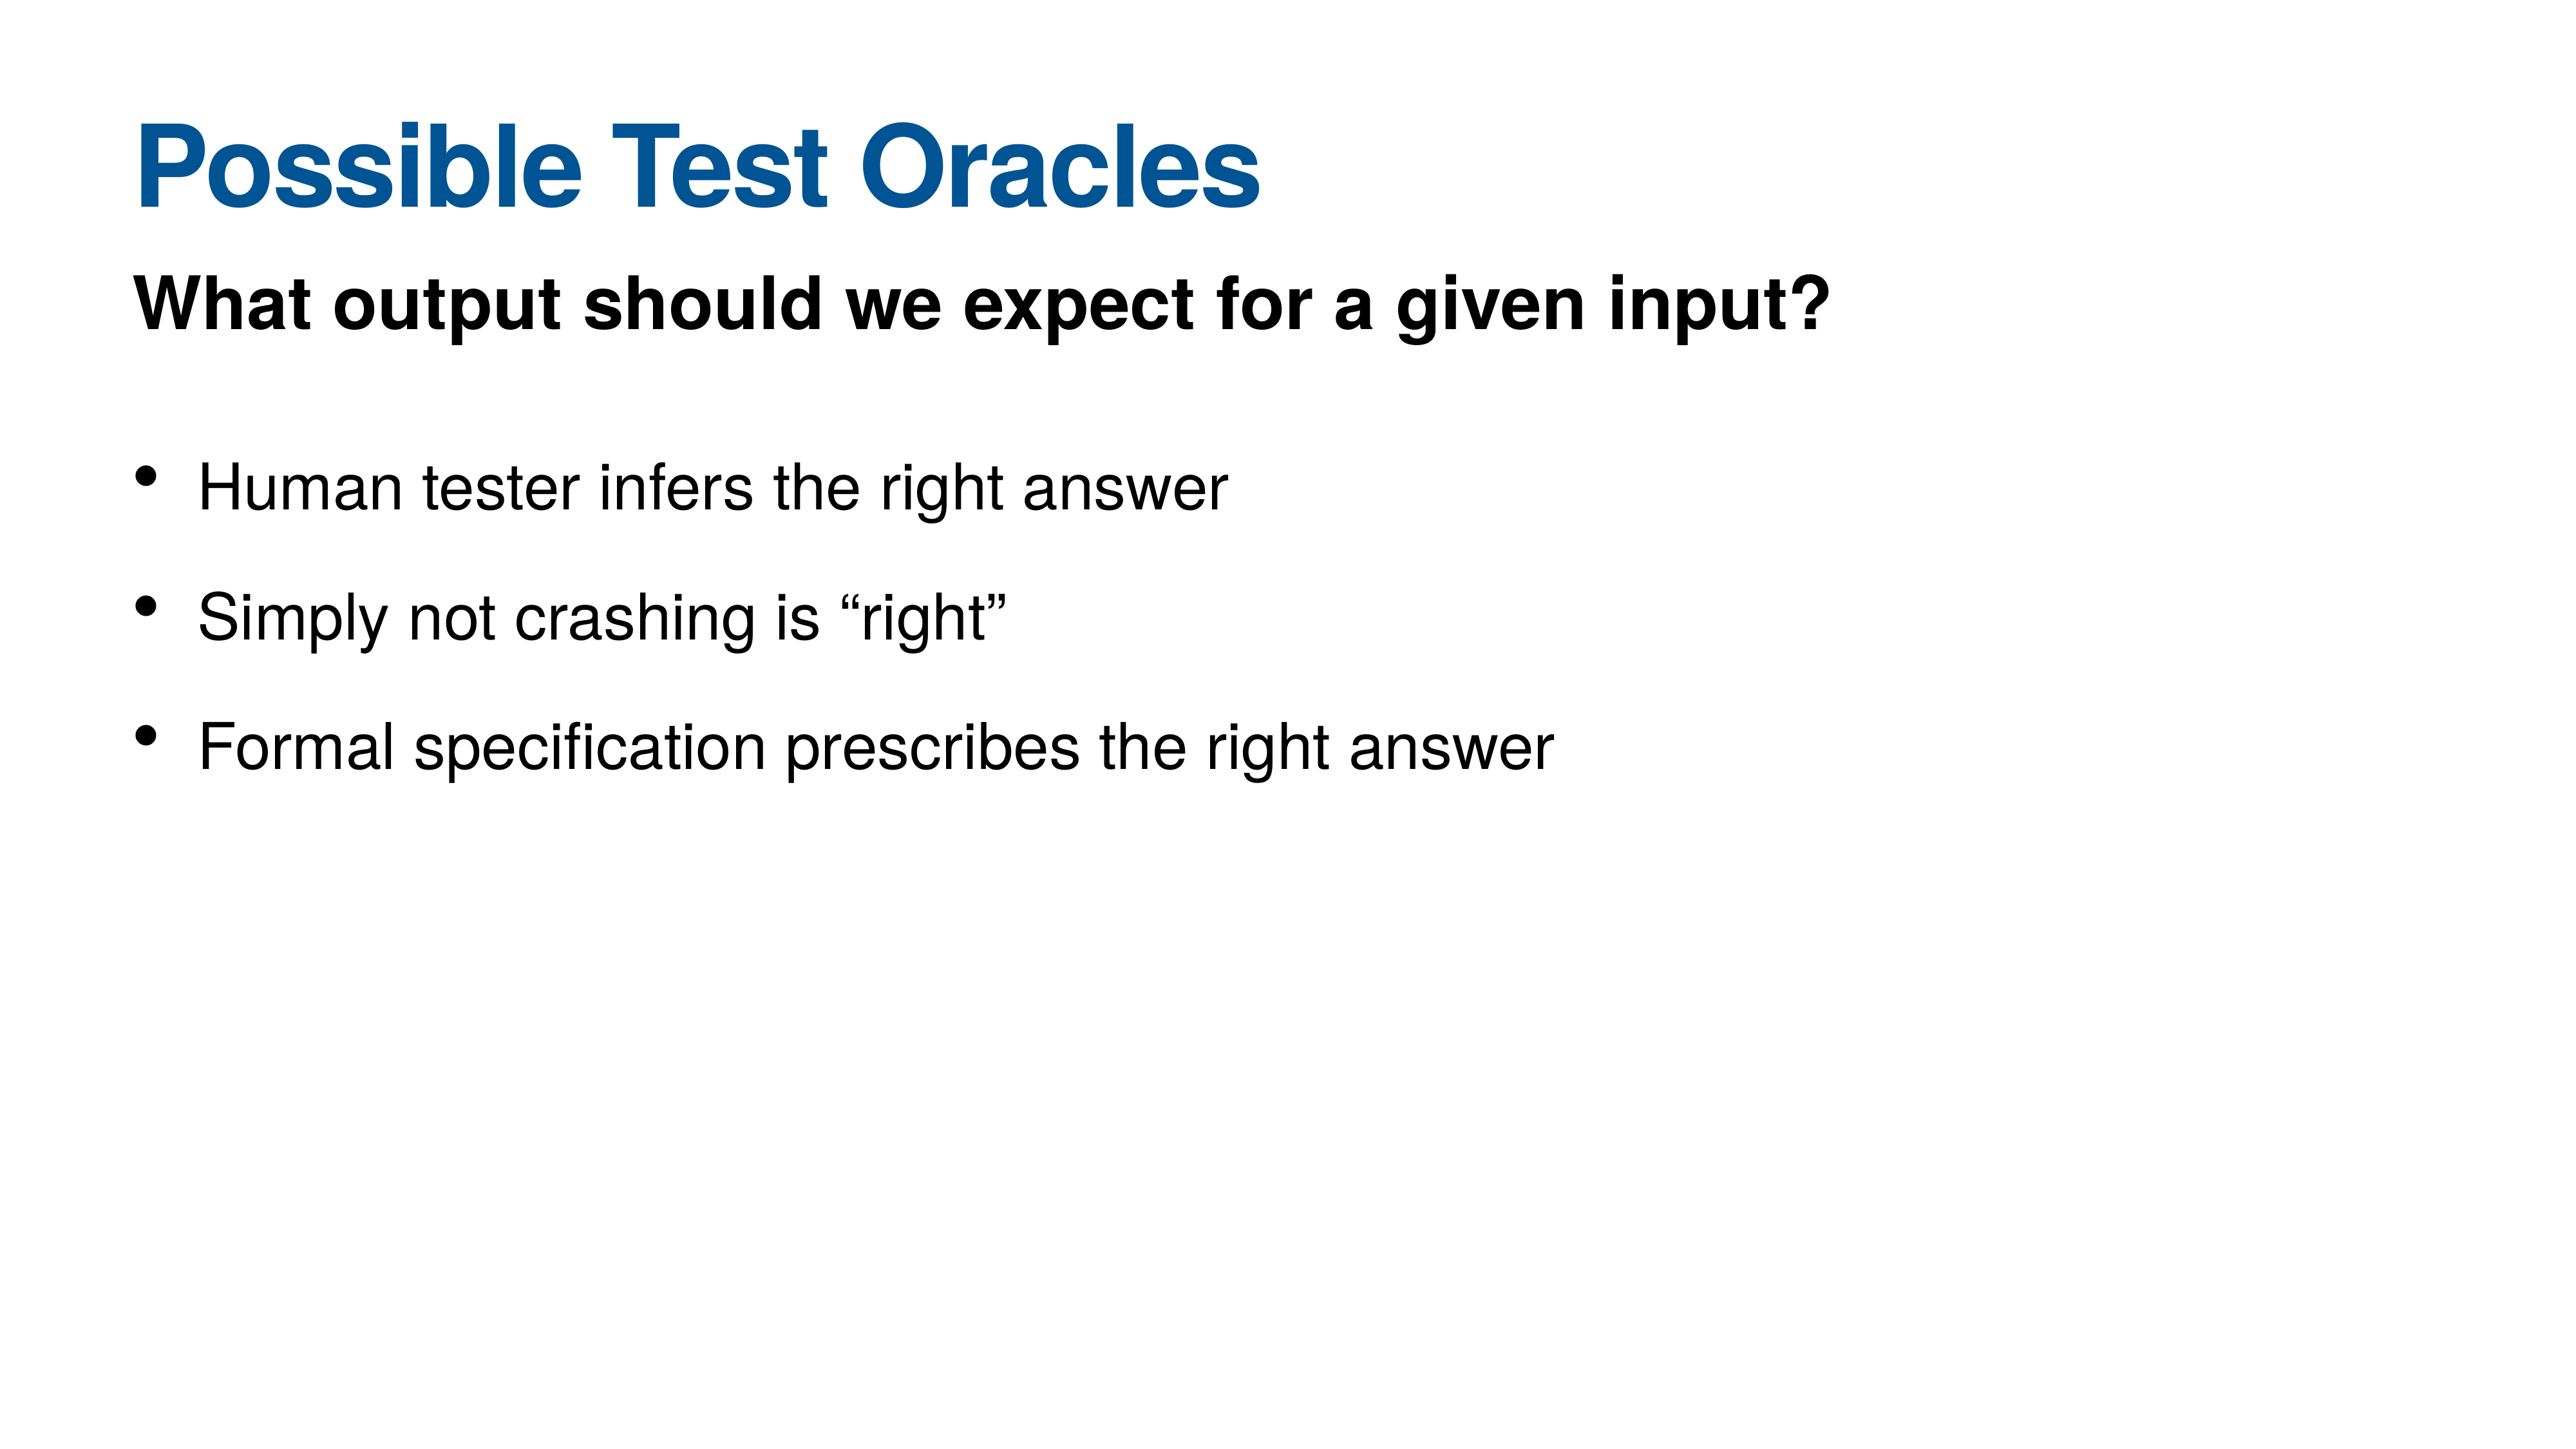

# Possible Test Oracles
What output should we expect for a given input?
Human tester infers the right answer
Simply not crashing is “right”
Formal specification prescribes the right answer